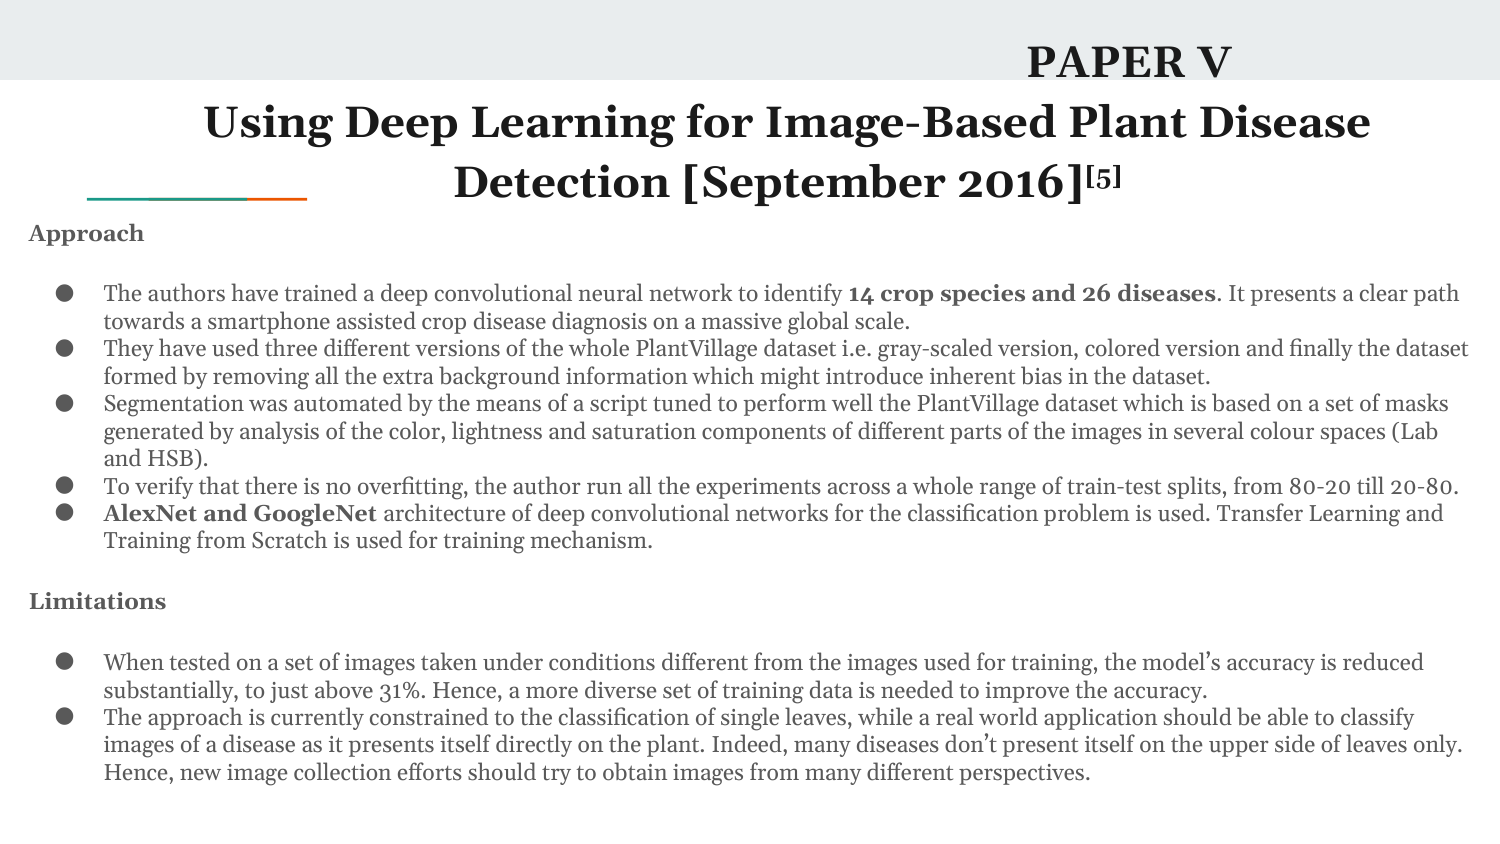

# PAPER V
Using Deep Learning for Image-Based Plant Disease Detection [September 2016][5]
Approach
The authors have trained a deep convolutional neural network to identify 14 crop species and 26 diseases. It presents a clear path towards a smartphone assisted crop disease diagnosis on a massive global scale.
They have used three different versions of the whole PlantVillage dataset i.e. gray-scaled version, colored version and finally the dataset formed by removing all the extra background information which might introduce inherent bias in the dataset.
Segmentation was automated by the means of a script tuned to perform well the PlantVillage dataset which is based on a set of masks generated by analysis of the color, lightness and saturation components of different parts of the images in several colour spaces (Lab and HSB).
To verify that there is no overfitting, the author run all the experiments across a whole range of train-test splits, from 80-20 till 20-80.
AlexNet and GoogleNet architecture of deep convolutional networks for the classification problem is used. Transfer Learning and Training from Scratch is used for training mechanism.
Limitations
When tested on a set of images taken under conditions different from the images used for training, the model’s accuracy is reduced substantially, to just above 31%. Hence, a more diverse set of training data is needed to improve the accuracy.
The approach is currently constrained to the classification of single leaves, while a real world application should be able to classify images of a disease as it presents itself directly on the plant. Indeed, many diseases don’t present itself on the upper side of leaves only. Hence, new image collection efforts should try to obtain images from many different perspectives.